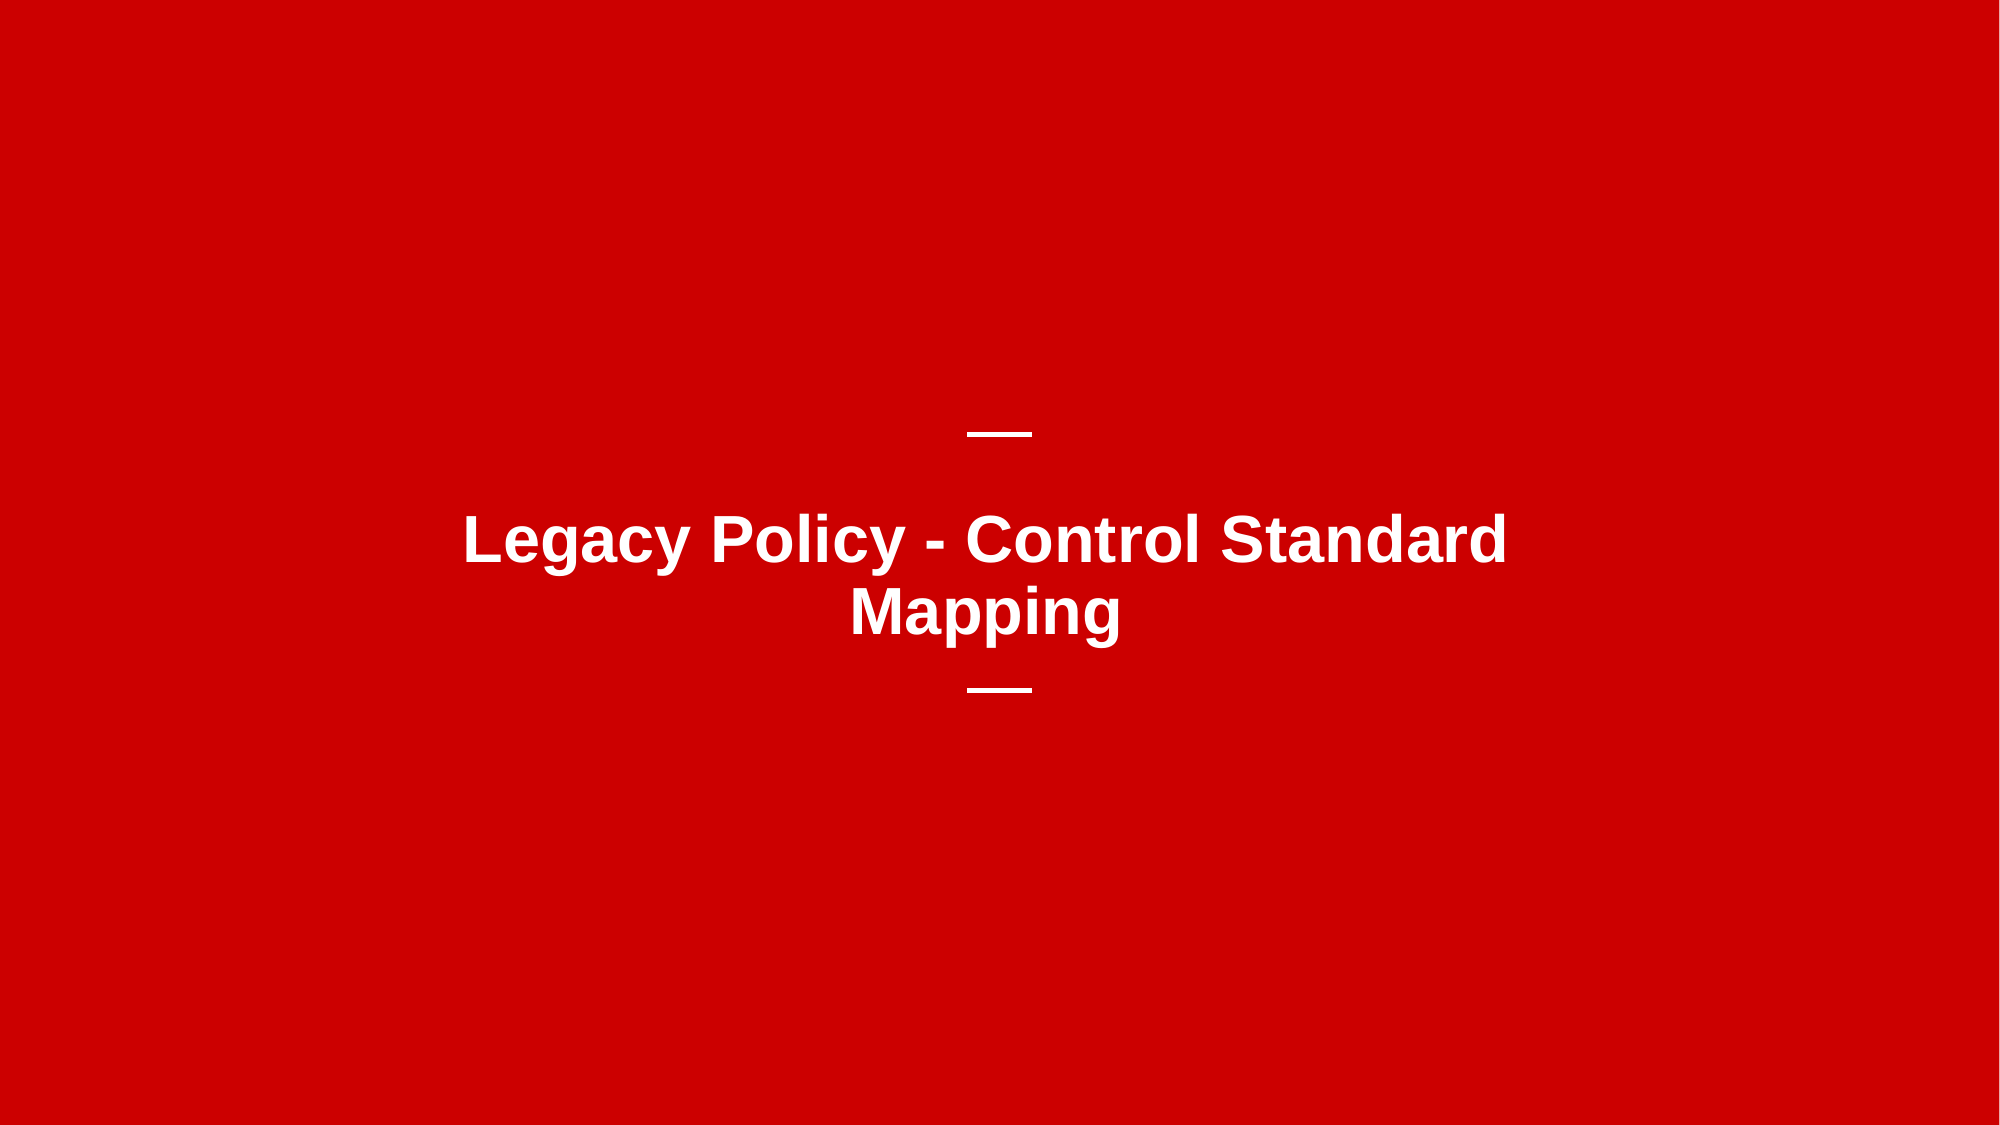

# Legacy Policy - Control Standard Mapping